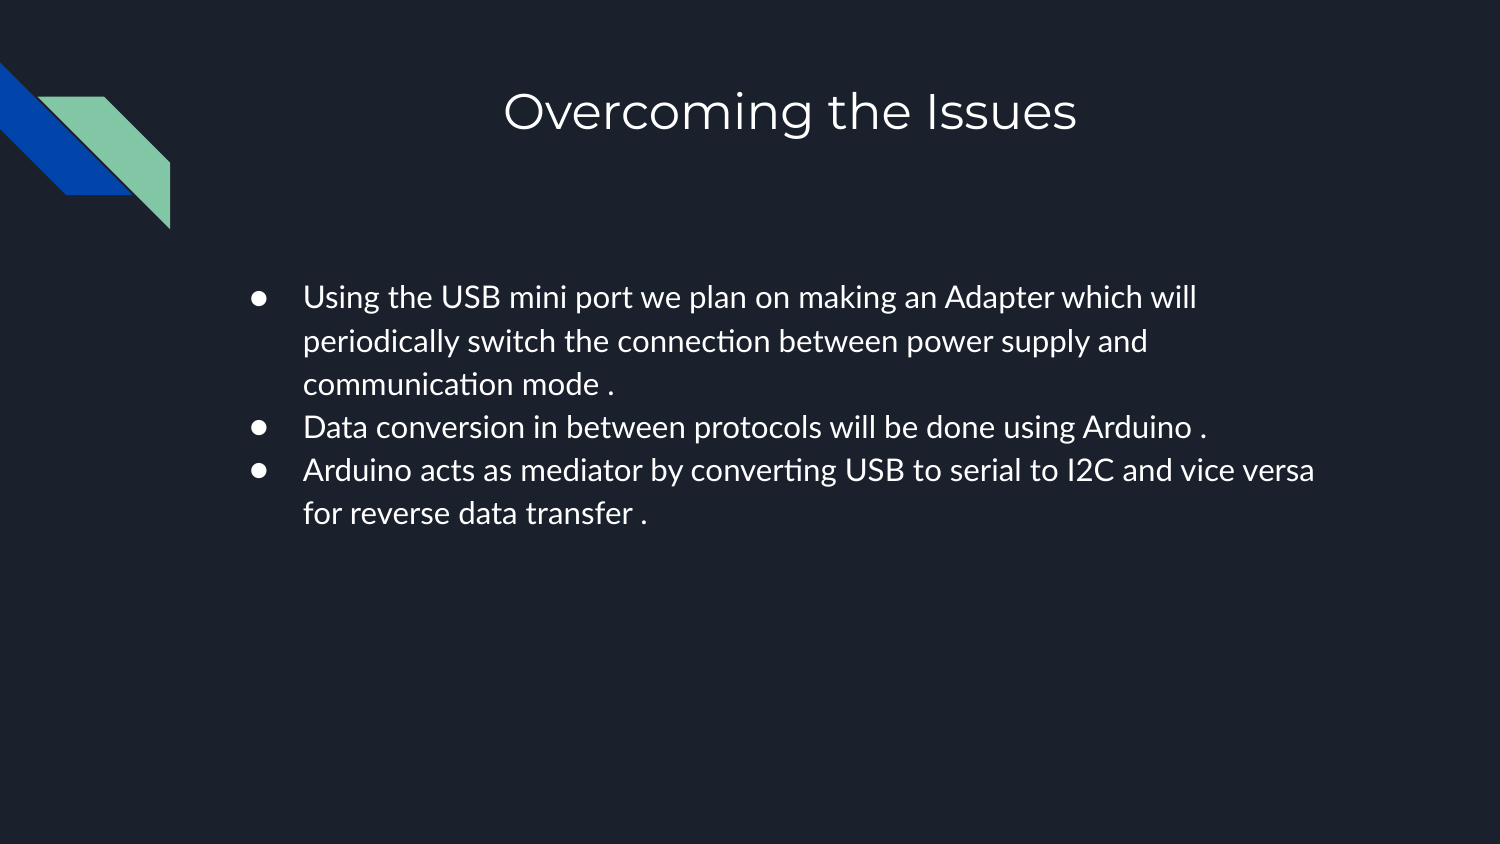

# Overcoming the Issues
Using the USB mini port we plan on making an Adapter which will periodically switch the connection between power supply and communication mode .
Data conversion in between protocols will be done using Arduino .
Arduino acts as mediator by converting USB to serial to I2C and vice versa for reverse data transfer .